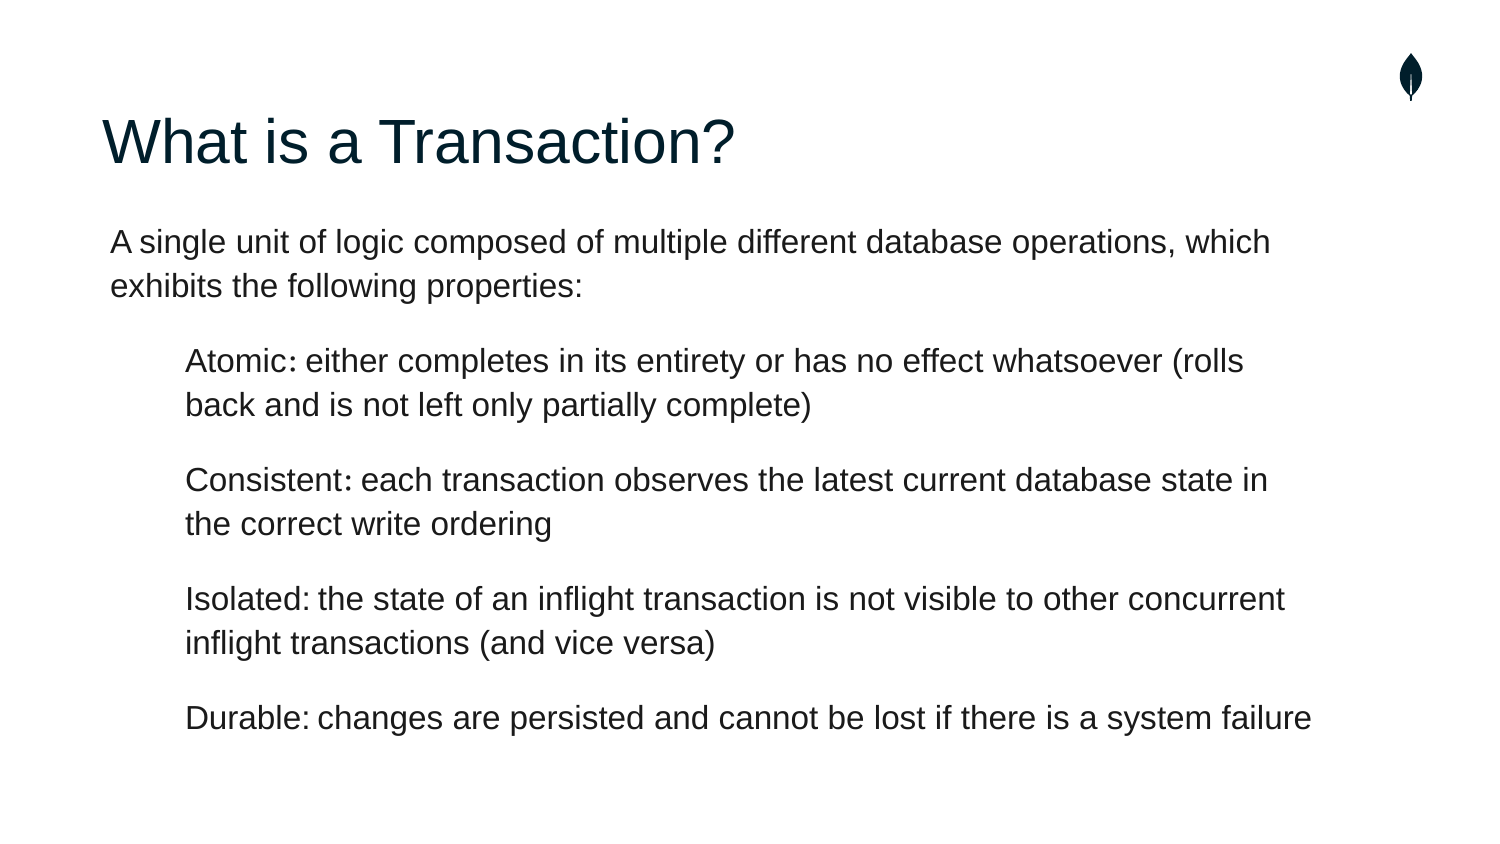

# What is a Transaction?
A single unit of logic composed of multiple different database operations, which exhibits the following properties:
Atomic: either completes in its entirety or has no effect whatsoever (rolls back and is not left only partially complete)
Consistent: each transaction observes the latest current database state in the correct write ordering
Isolated: the state of an inflight transaction is not visible to other concurrent inflight transactions (and vice versa)
Durable: changes are persisted and cannot be lost if there is a system failure